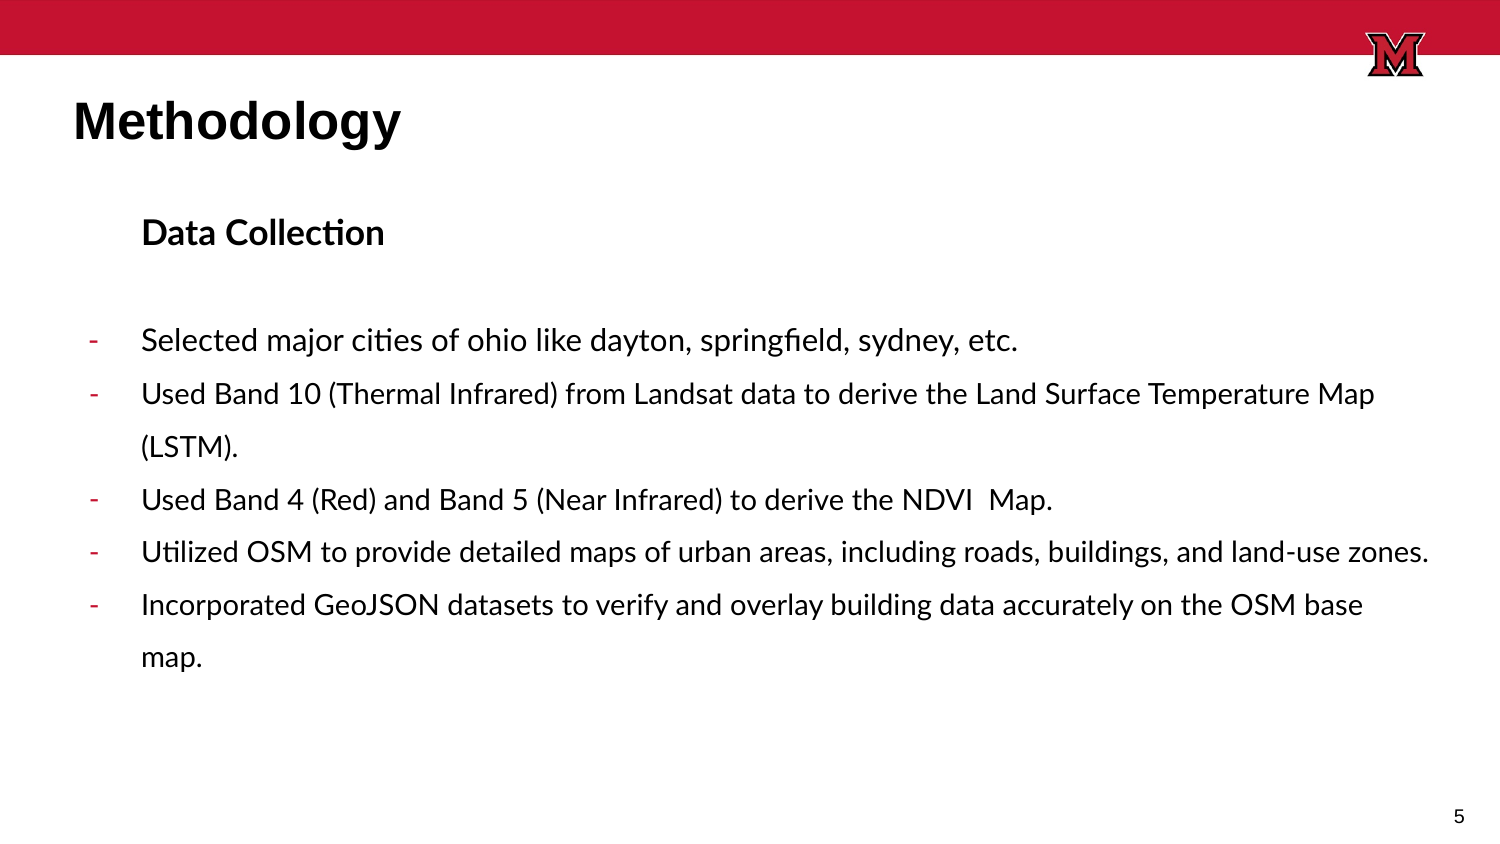

# Methodology
Data Collection

Selected major cities of ohio like dayton, springfield, sydney, etc.
Used Band 10 (Thermal Infrared) from Landsat data to derive the Land Surface Temperature Map (LSTM).
Used Band 4 (Red) and Band 5 (Near Infrared) to derive the NDVI  Map.
Utilized OSM to provide detailed maps of urban areas, including roads, buildings, and land-use zones.
Incorporated GeoJSON datasets to verify and overlay building data accurately on the OSM base map.

5